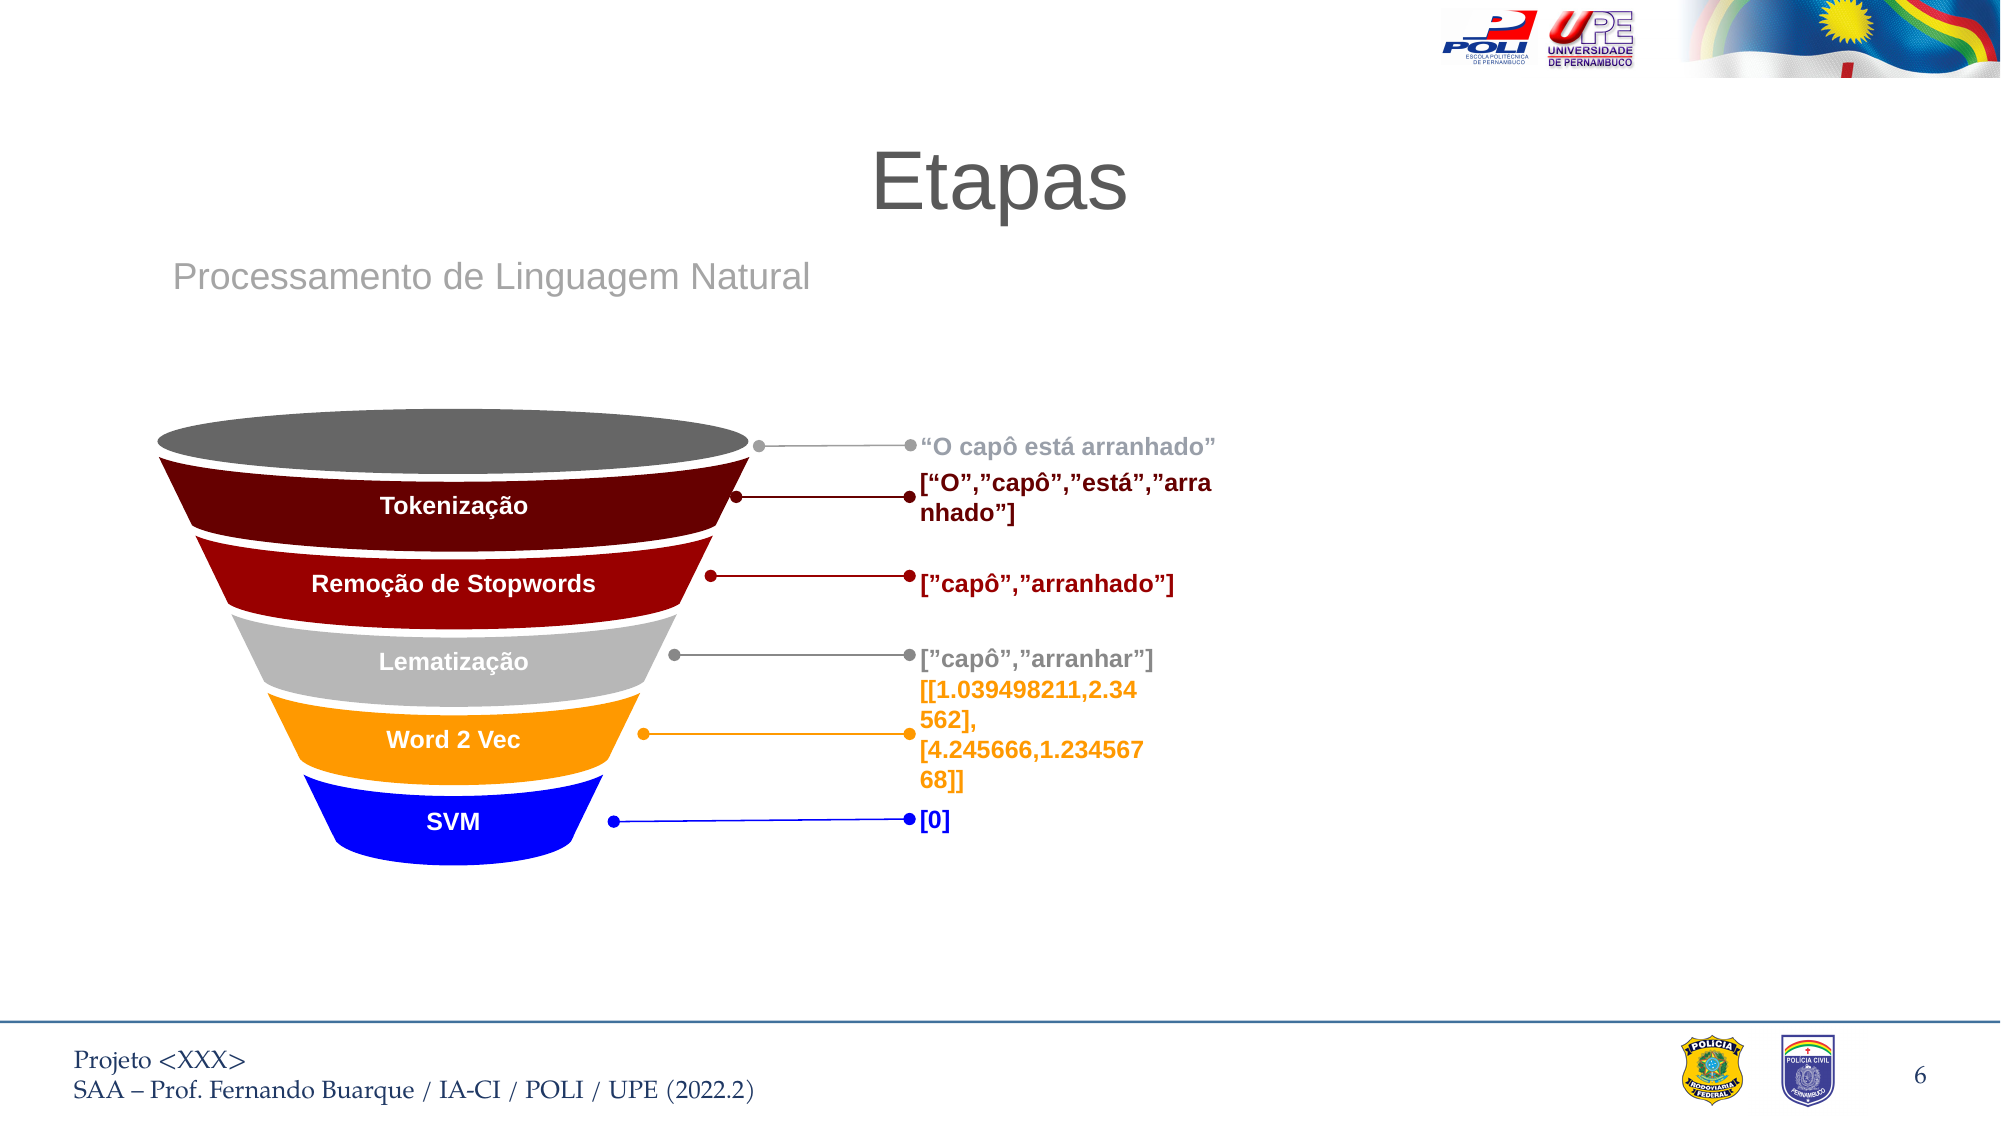

# Etapas
Processamento de Linguagem Natural

Tokenização
Remoção de Stopwords
Lematização
Word 2 Vec
“O capô está arranhado”
[“O”,”capô”,”está”,”arranhado”]
[”capô”,”arranhado”]
[”capô”,”arranhar”]
[[1.039498211,2.34562],[4.245666,1.23456768]]

SVM

[0]